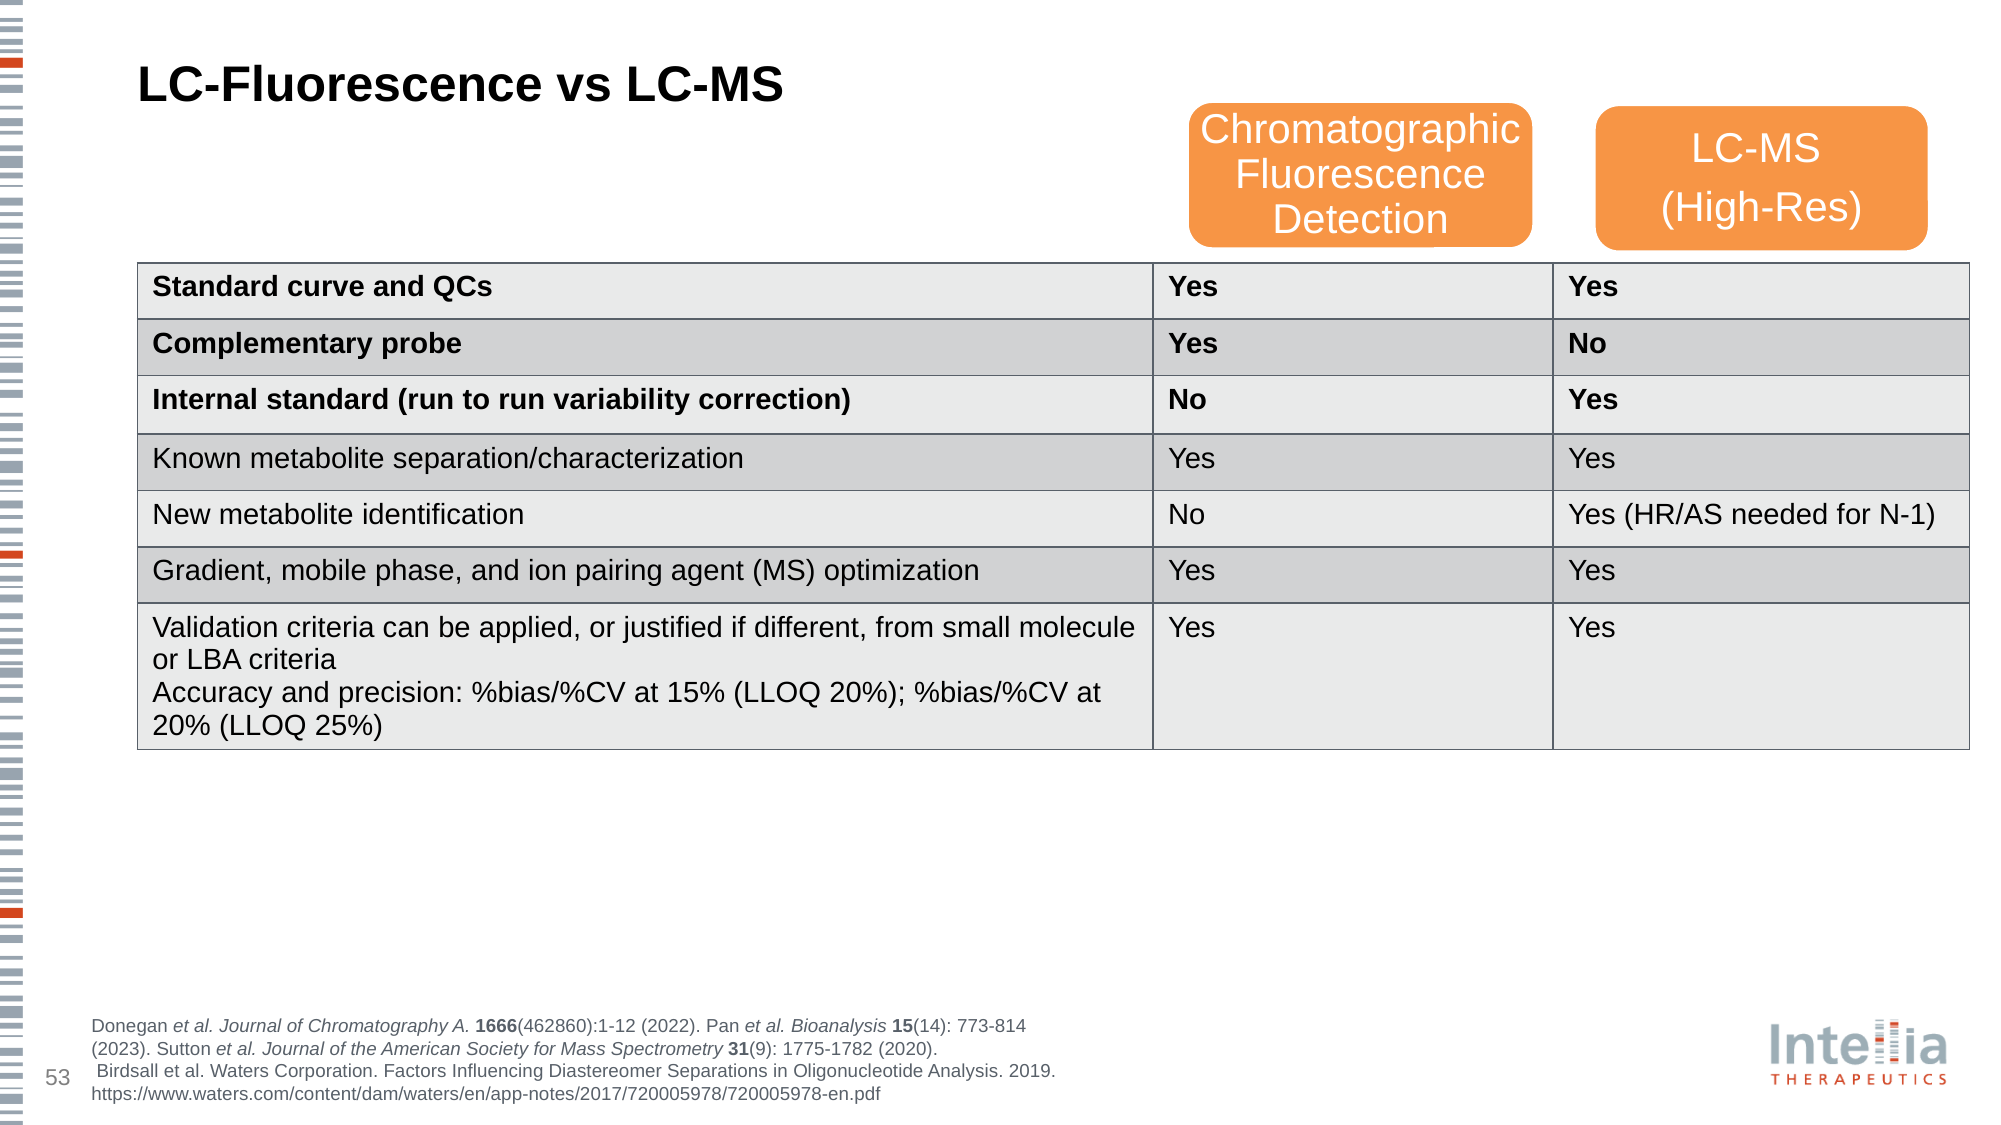

# LC-Fluorescence vs LC-MS

Chromatographic Fluorescence Detection

LC-MS
(High-Res)
| Standard curve and QCs | Yes | Yes |
| --- | --- | --- |
| Complementary probe | Yes | No |
| Internal standard (run to run variability correction) | No | Yes |
| Known metabolite separation/characterization | Yes | Yes |
| New metabolite identification | No | Yes (HR/AS needed for N-1) |
| Gradient, mobile phase, and ion pairing agent (MS) optimization | Yes | Yes |
| Validation criteria can be applied, or justified if different, from small molecule or LBA criteria Accuracy and precision: %bias/%CV at 15% (LLOQ 20%); %bias/%CV at 20% (LLOQ 25%) | Yes | Yes |
Donegan et al. Journal of Chromatography A. 1666(462860):1-12 (2022). Pan et al. Bioanalysis 15(14): 773-814 (2023). Sutton et al. Journal of the American Society for Mass Spectrometry 31(9): 1775-1782 (2020).
 Birdsall et al. Waters Corporation. Factors Influencing Diastereomer Separations in Oligonucleotide Analysis. 2019. https://www.waters.com/content/dam/waters/en/app-notes/2017/720005978/720005978-en.pdf